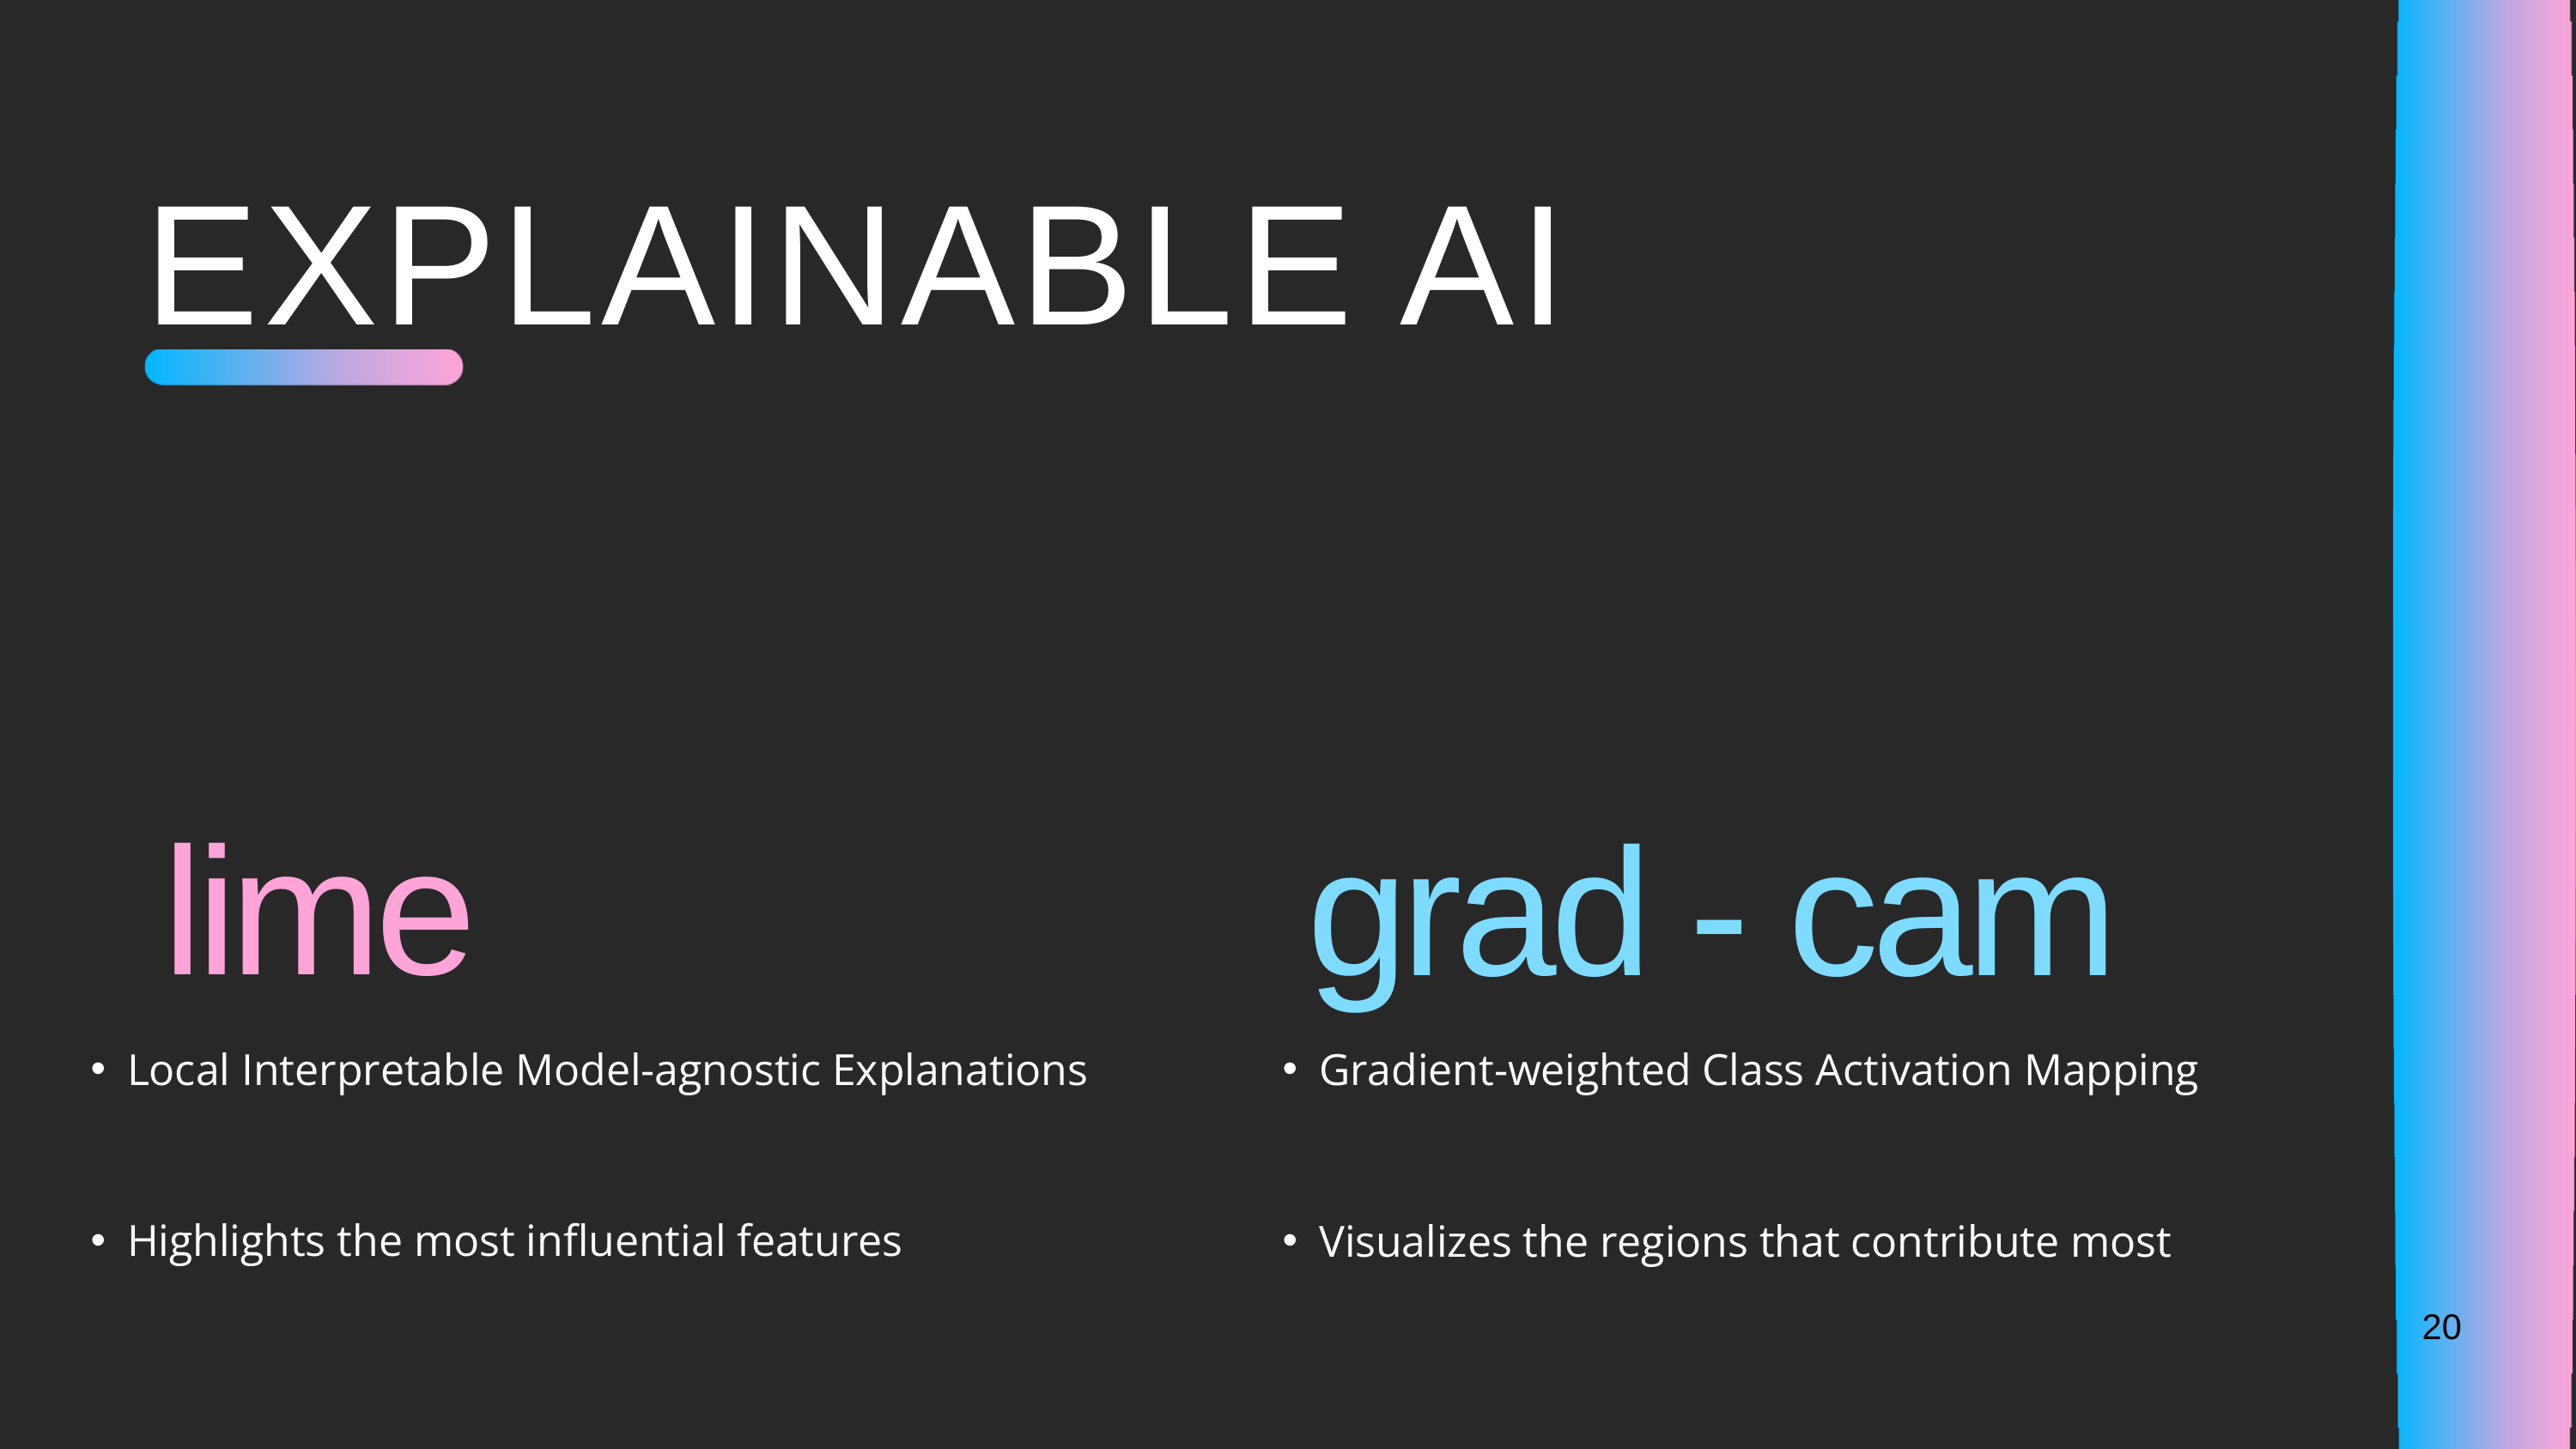

EXPLAINABLE AI

lime
grad - cam
Local Interpretable Model-agnostic Explanations

Highlights the most influential features

Gradient-weighted Class Activation Mapping

Visualizes the regions that contribute most
20